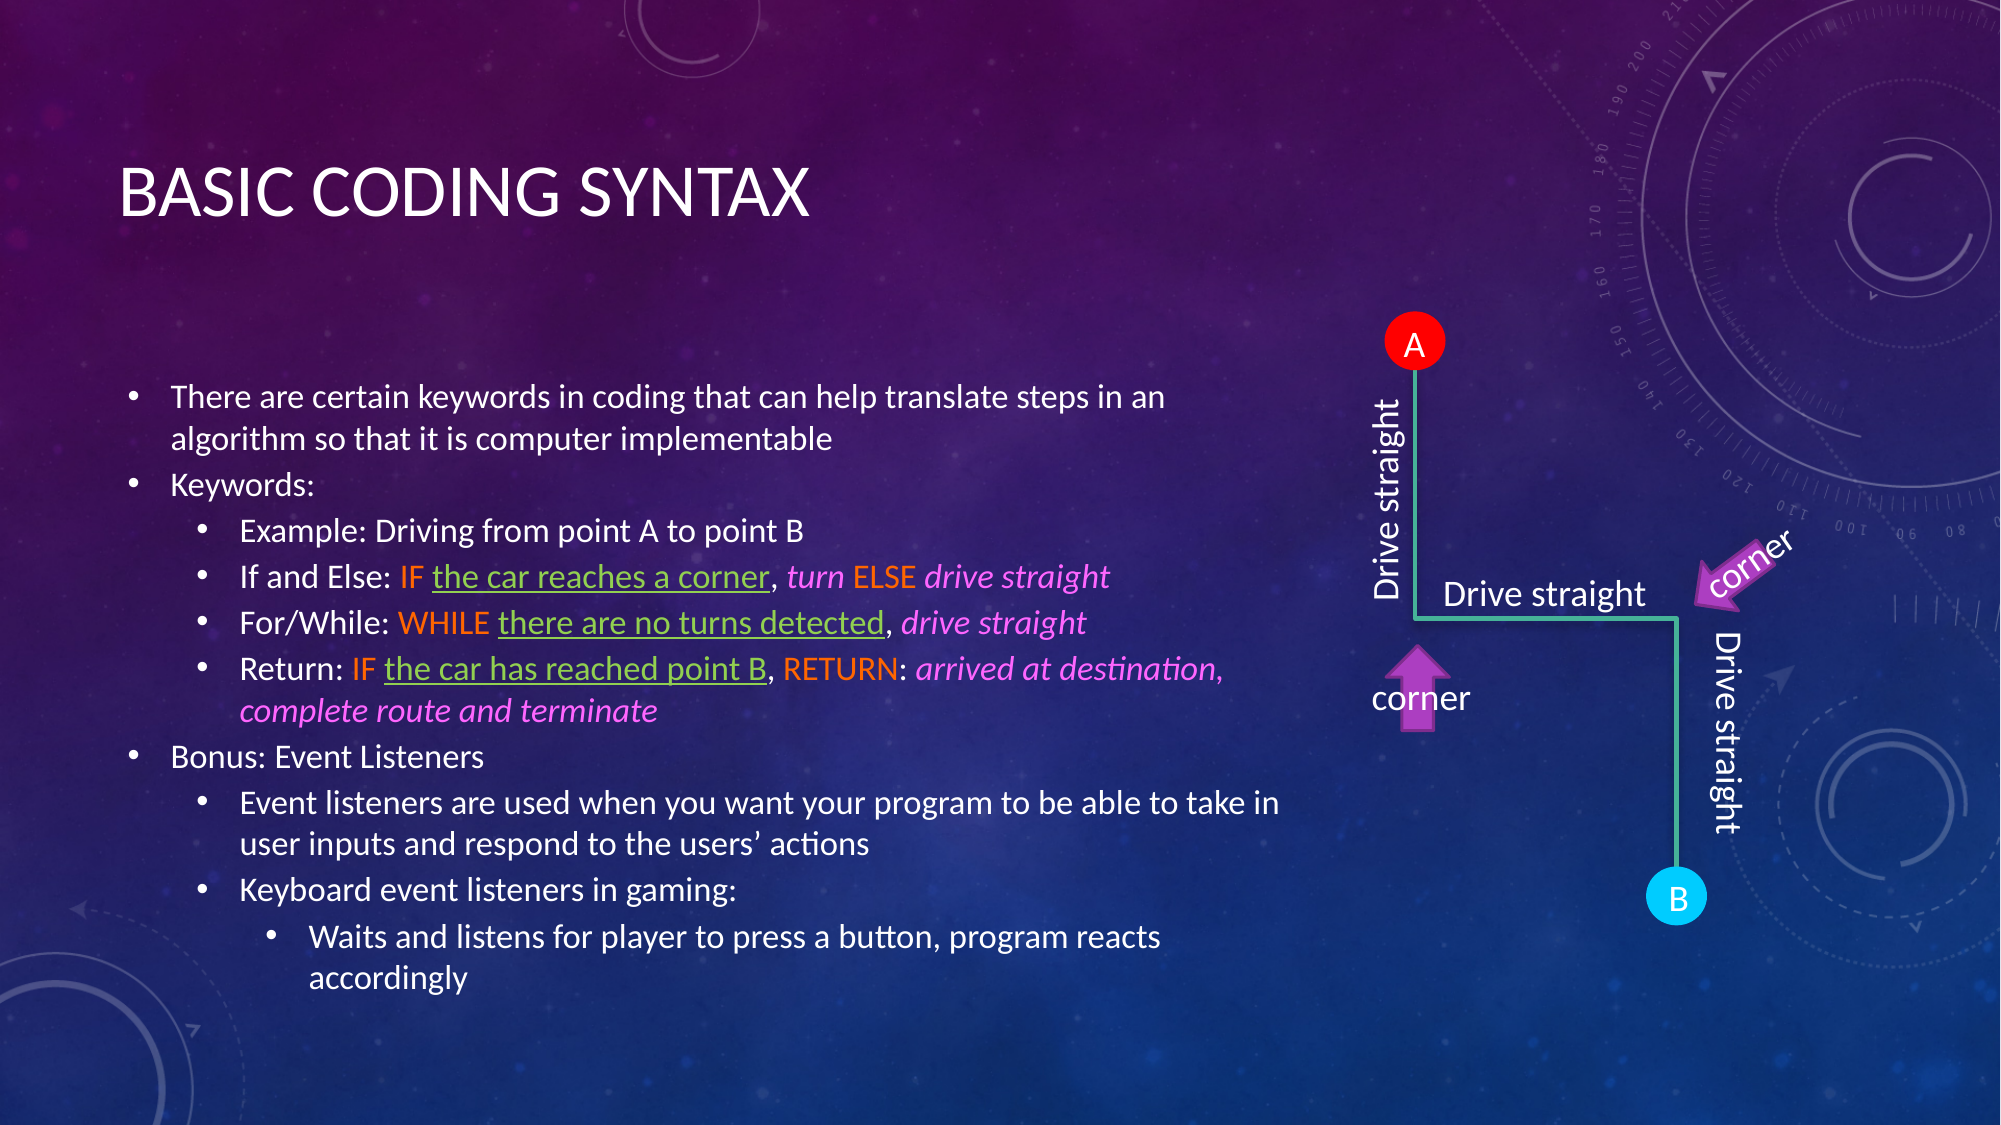

# Basic Coding Syntax

A
Drive straight
corner

Drive straight

corner
Drive straight
B

There are certain keywords in coding that can help translate steps in an algorithm so that it is computer implementable
Keywords:
Example: Driving from point A to point B
If and Else: IF the car reaches a corner, turn ELSE drive straight
For/While: WHILE there are no turns detected, drive straight
Return: IF the car has reached point B, RETURN: arrived at destination, complete route and terminate
Bonus: Event Listeners
Event listeners are used when you want your program to be able to take in user inputs and respond to the users’ actions
Keyboard event listeners in gaming:
Waits and listens for player to press a button, program reacts accordingly